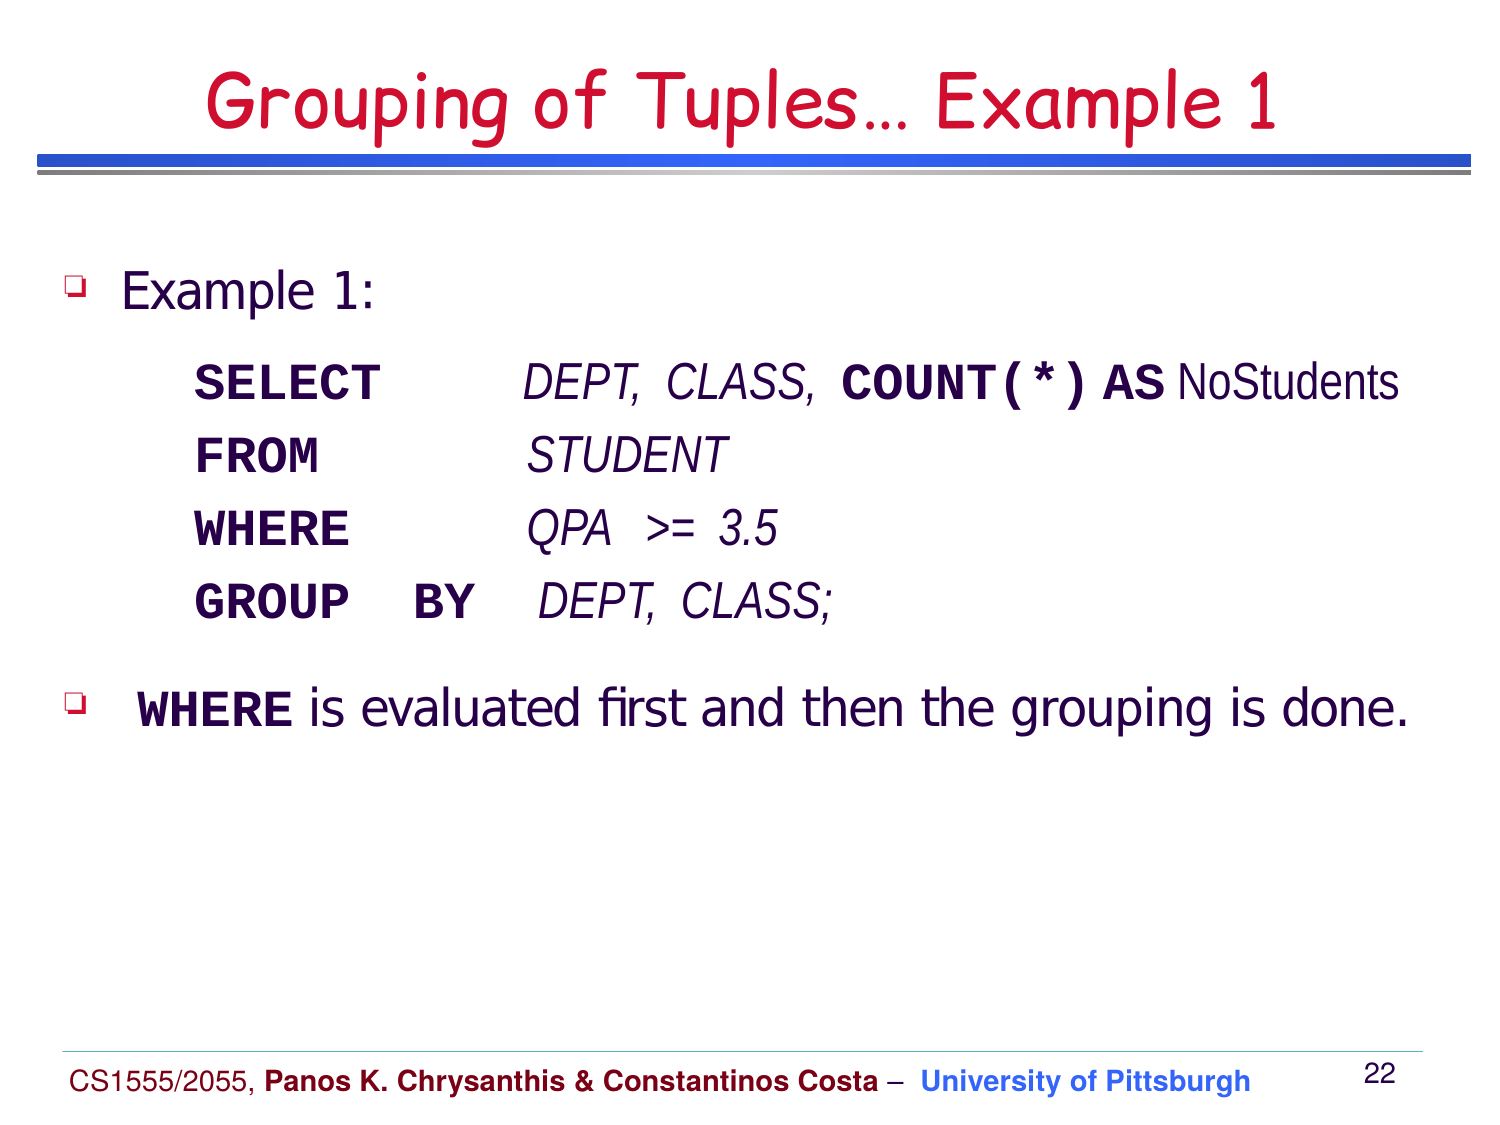

# Grouping of Tuples… Example 1
Example 1:

           SELECT            DEPT,  CLASS,  COUNT(*) AS NoStudents
           FROM                STUDENT
           WHERE               QPA   >=  3.5
           GROUP  BY  DEPT,  CLASS;

 WHERE is evaluated first and then the grouping is done.